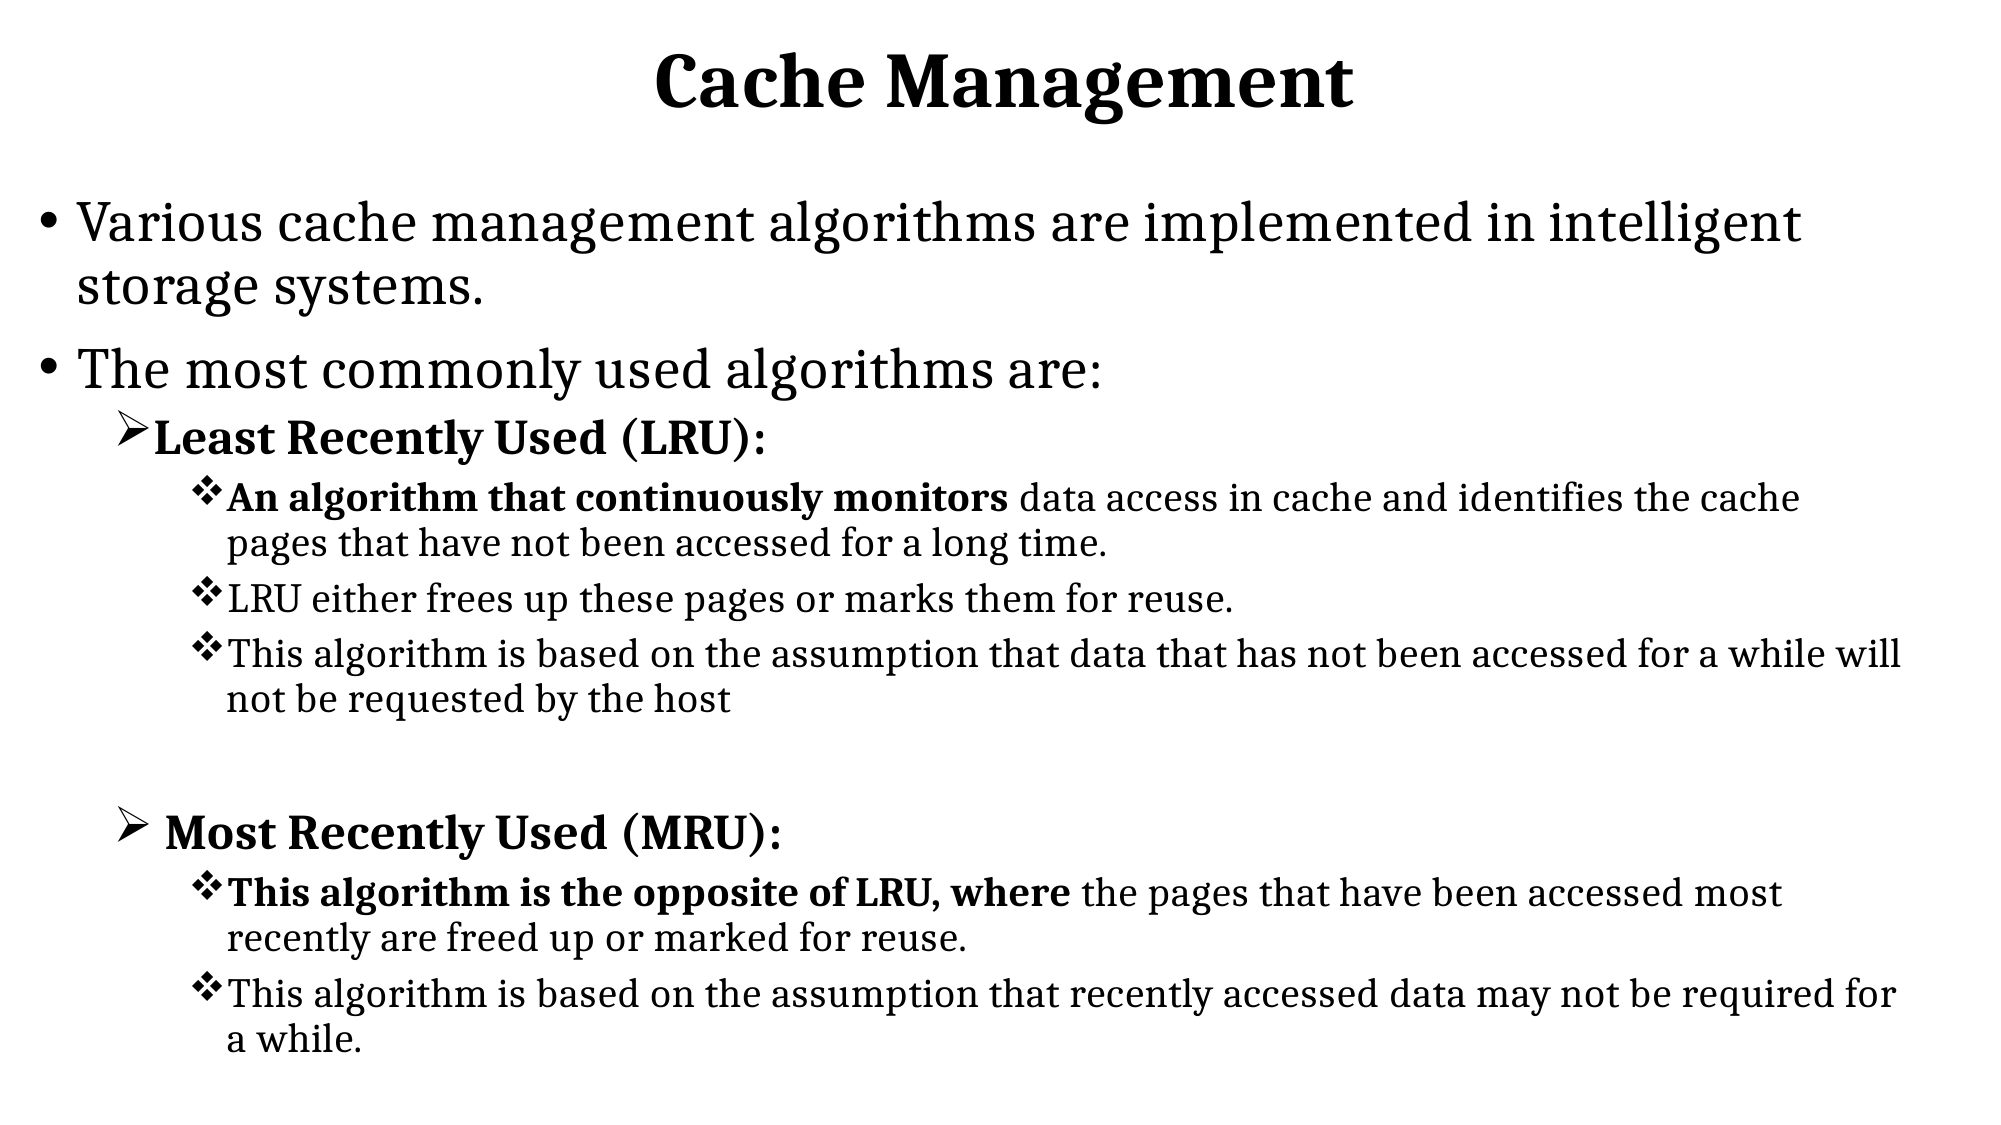

# Cache Management
Various cache management algorithms are implemented in intelligent storage systems.
The most commonly used algorithms are:
Least Recently Used (LRU):
An algorithm that continuously monitors data access in cache and identifies the cache pages that have not been accessed for a long time.
LRU either frees up these pages or marks them for reuse.
This algorithm is based on the assumption that data that has not been accessed for a while will not be requested by the host

 Most Recently Used (MRU):
This algorithm is the opposite of LRU, where the pages that have been accessed most recently are freed up or marked for reuse.
This algorithm is based on the assumption that recently accessed data may not be required for a while.